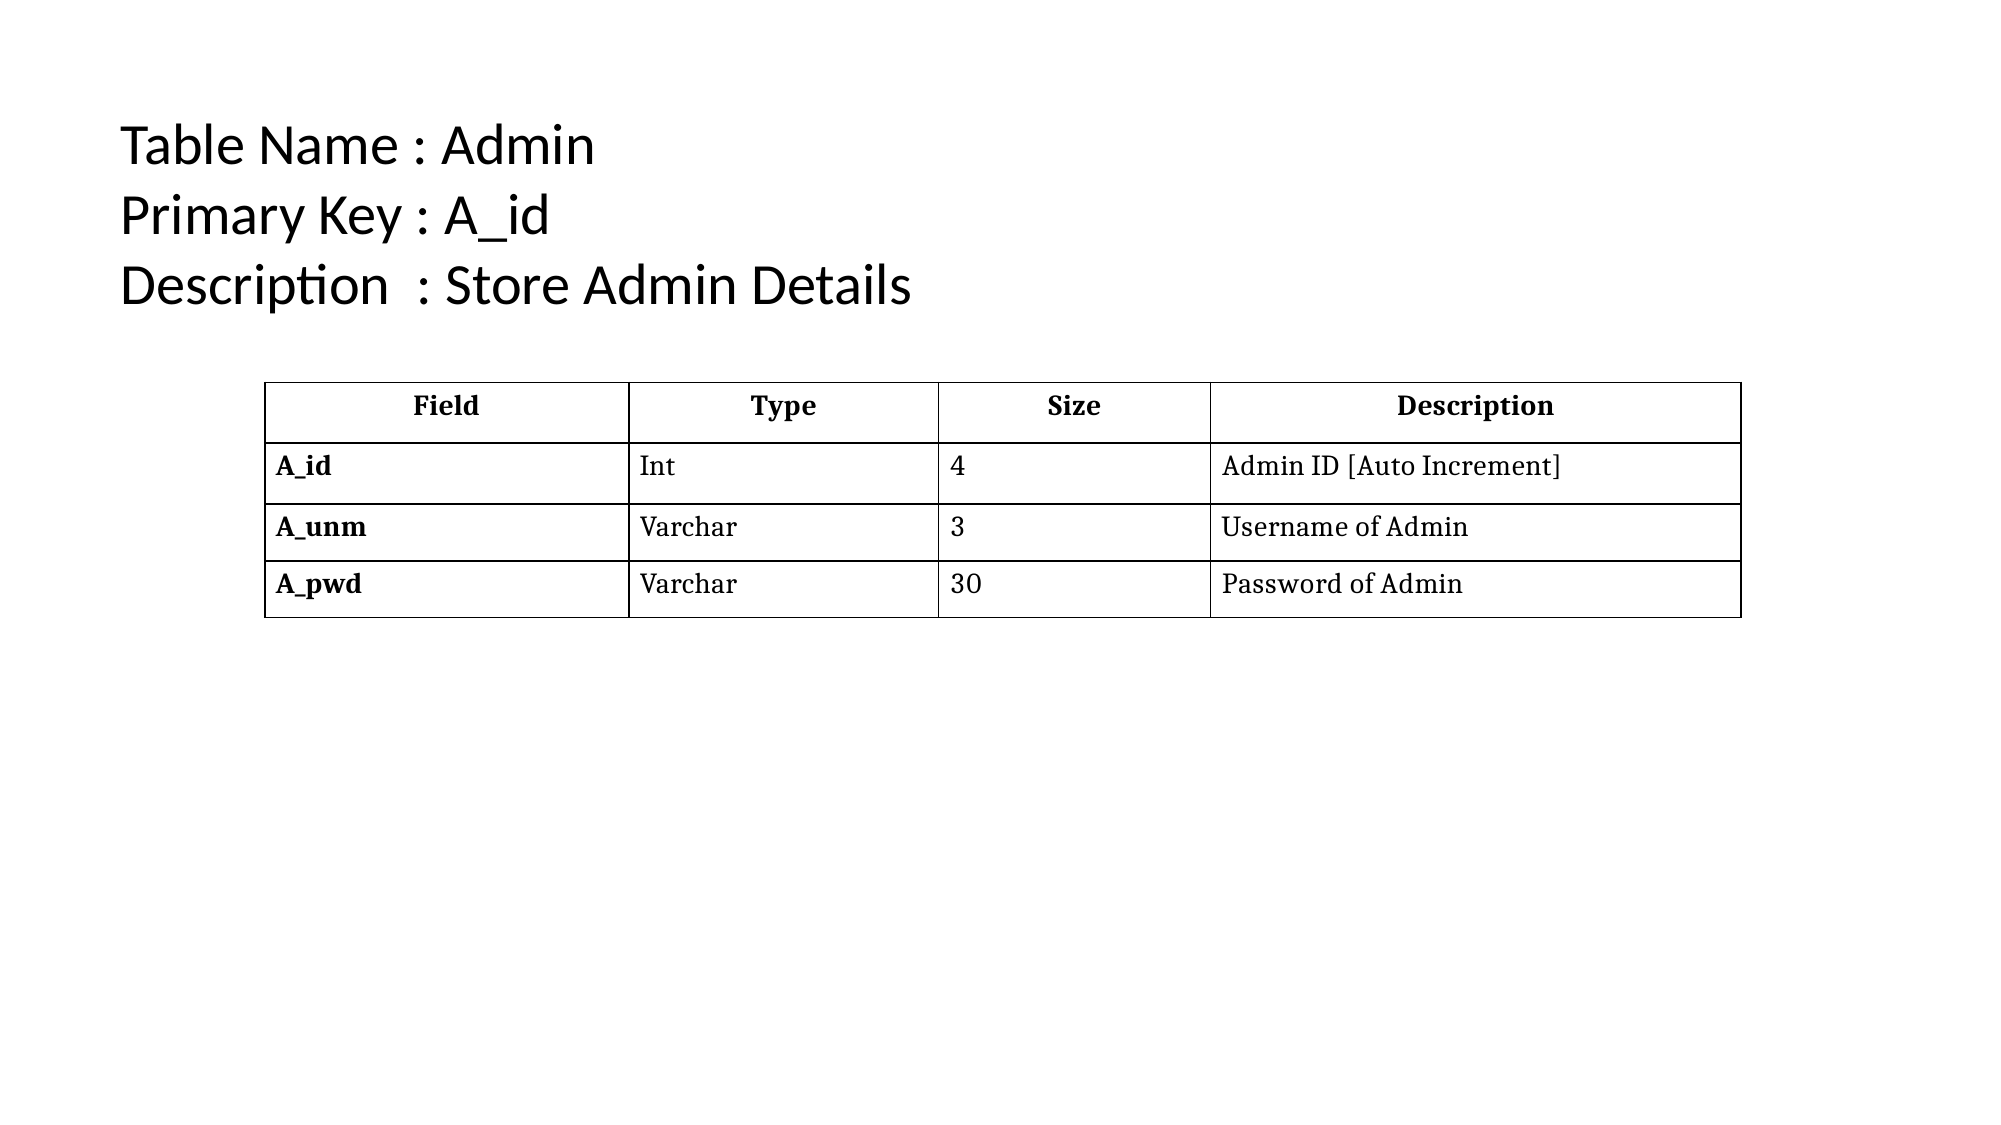

Table Name : Admin
Primary Key : A_id
Description  : Store Admin Details
| Field | Type | Size | Description |
| --- | --- | --- | --- |
| A\_id | Int | 4 | Admin ID [Auto Increment] |
| A\_unm | Varchar | 3 | Username of Admin |
| A\_pwd | Varchar | 30 | Password of Admin |